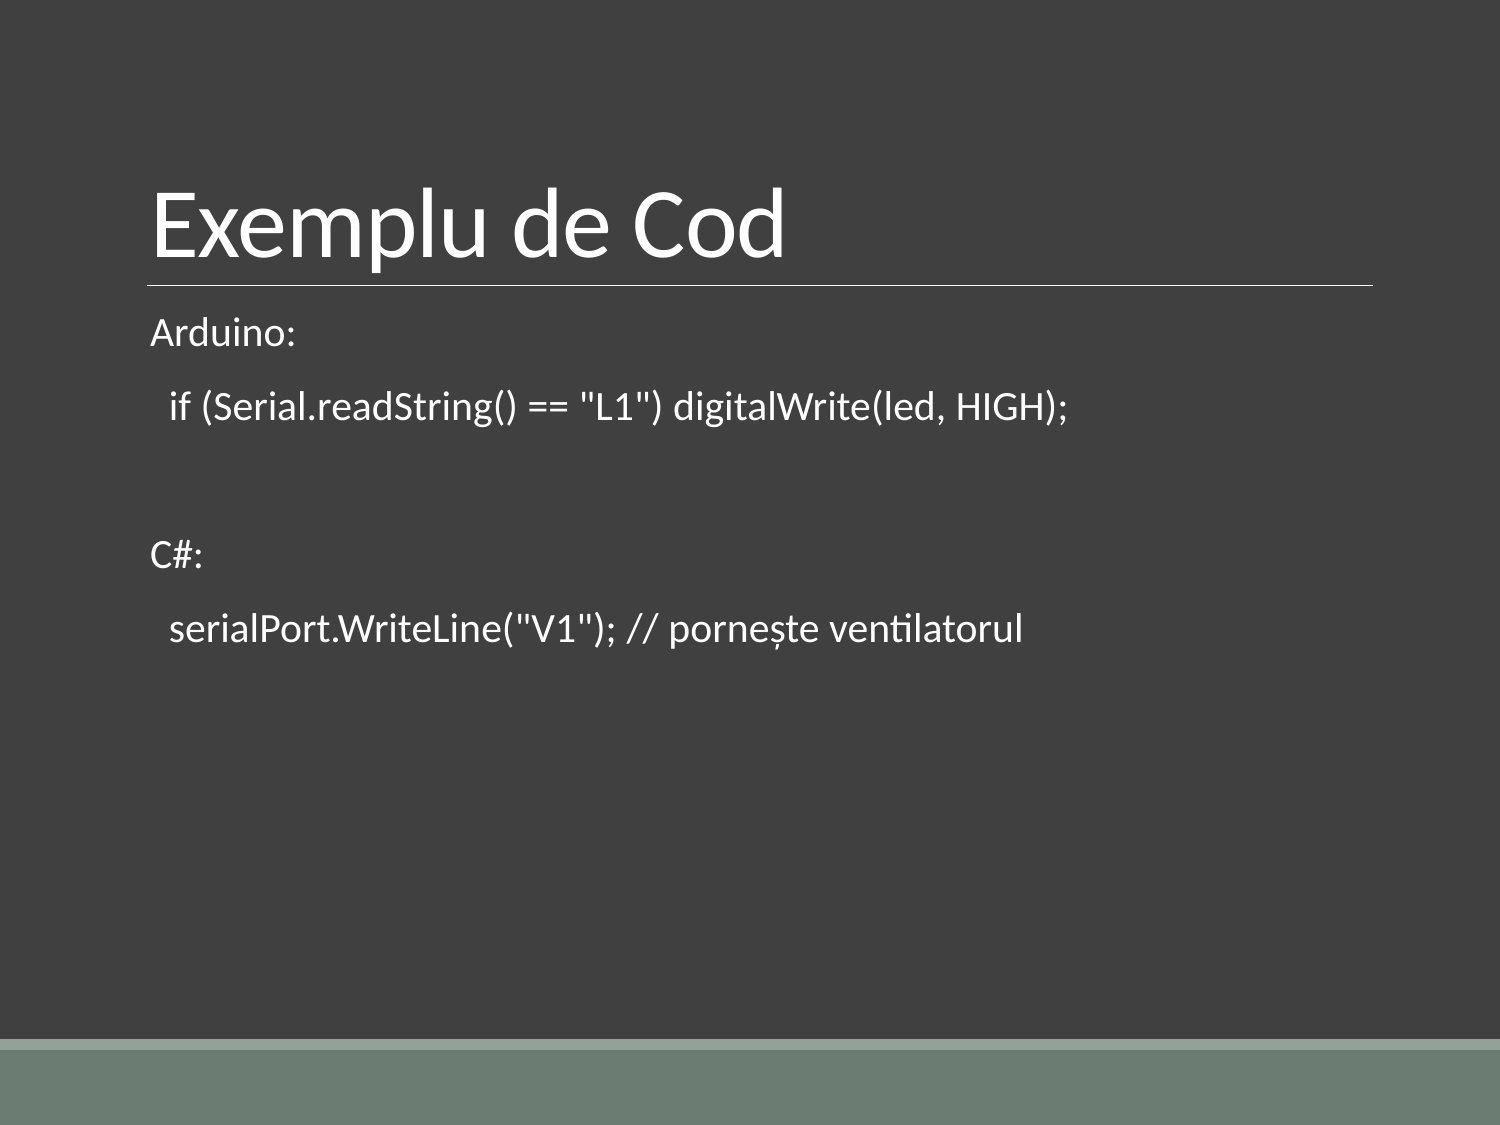

# Exemplu de Cod
Arduino:
  if (Serial.readString() == "L1") digitalWrite(led, HIGH);

C#:
  serialPort.WriteLine("V1"); // pornește ventilatorul